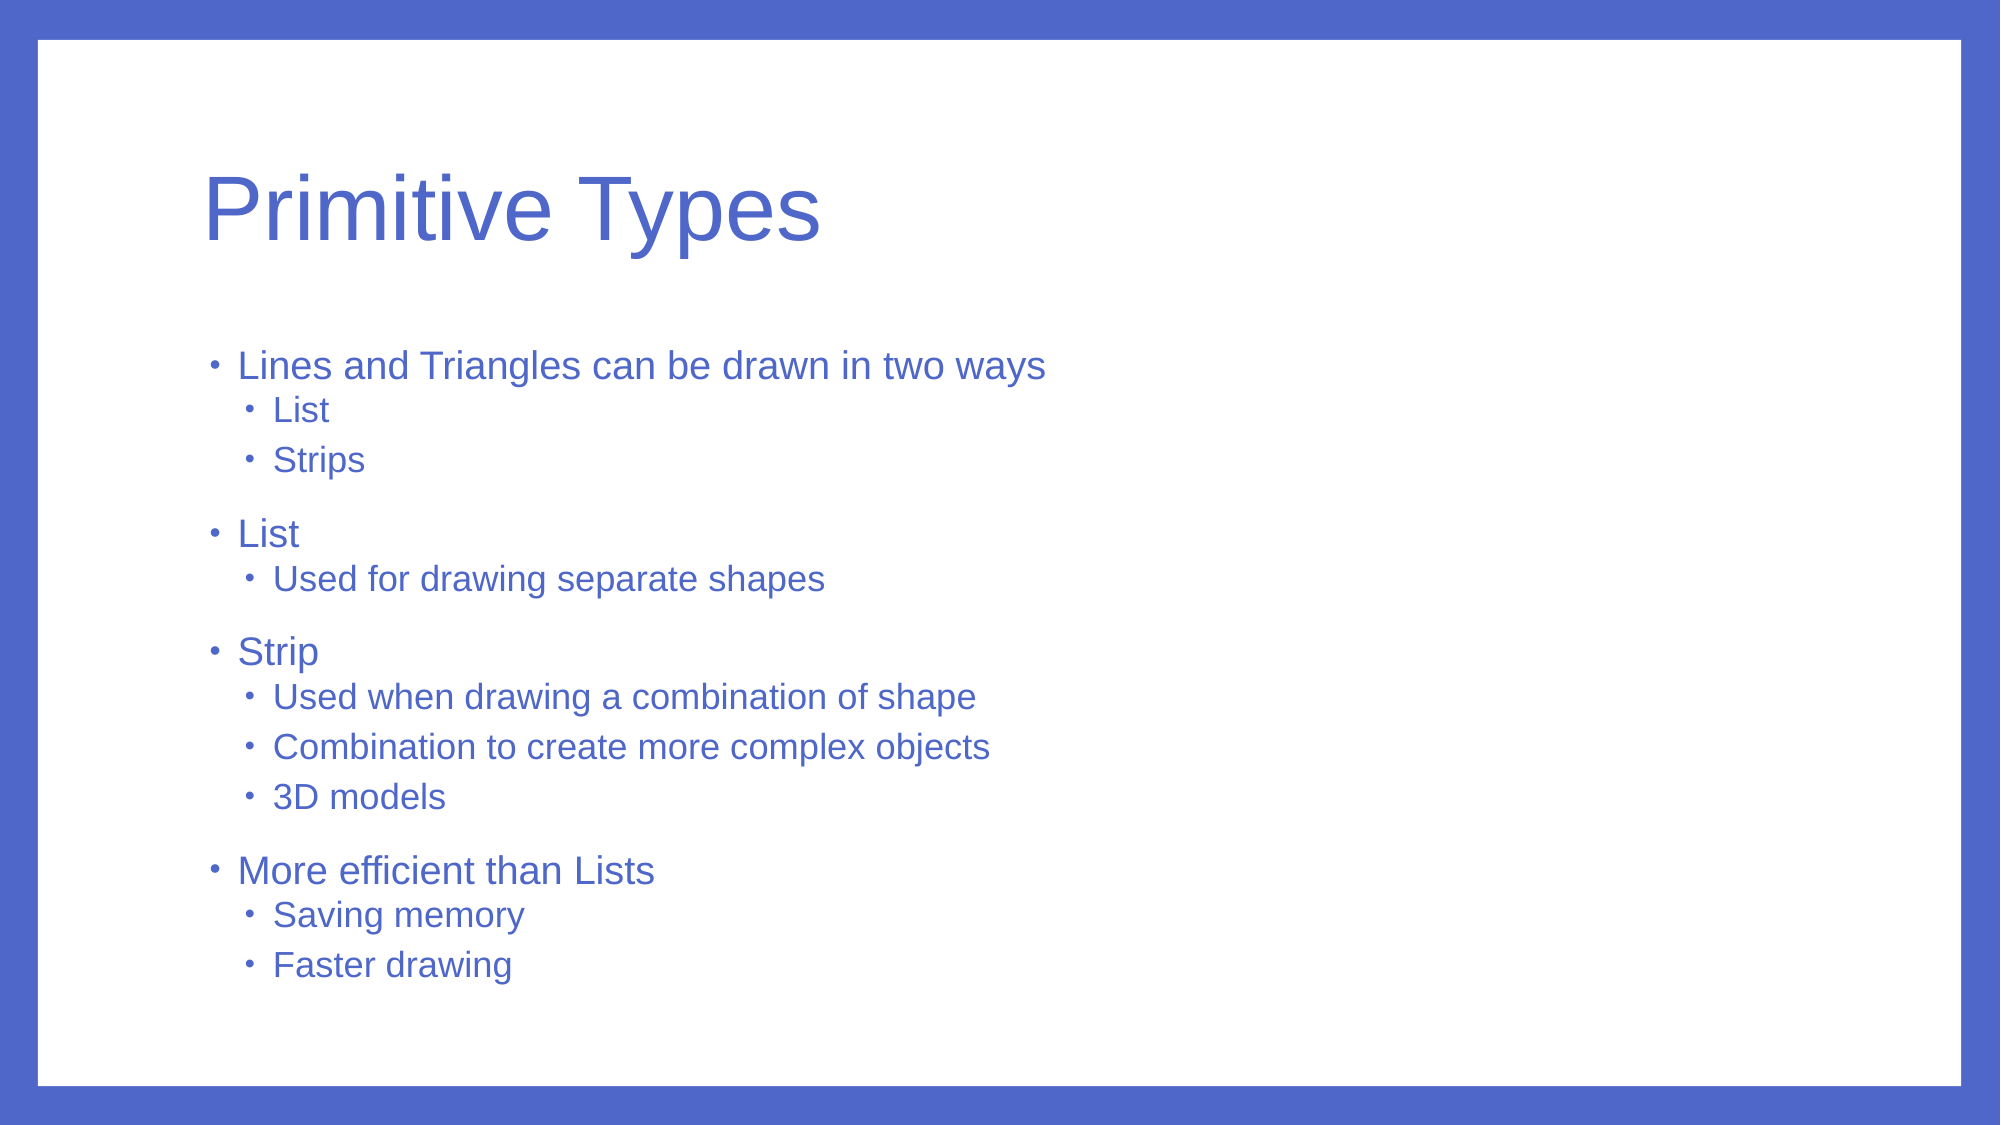

# Primitive Types
Lines and Triangles can be drawn in two ways
List
Strips
List
Used for drawing separate shapes
Strip
Used when drawing a combination of shape
Combination to create more complex objects
3D models
More efficient than Lists
Saving memory
Faster drawing